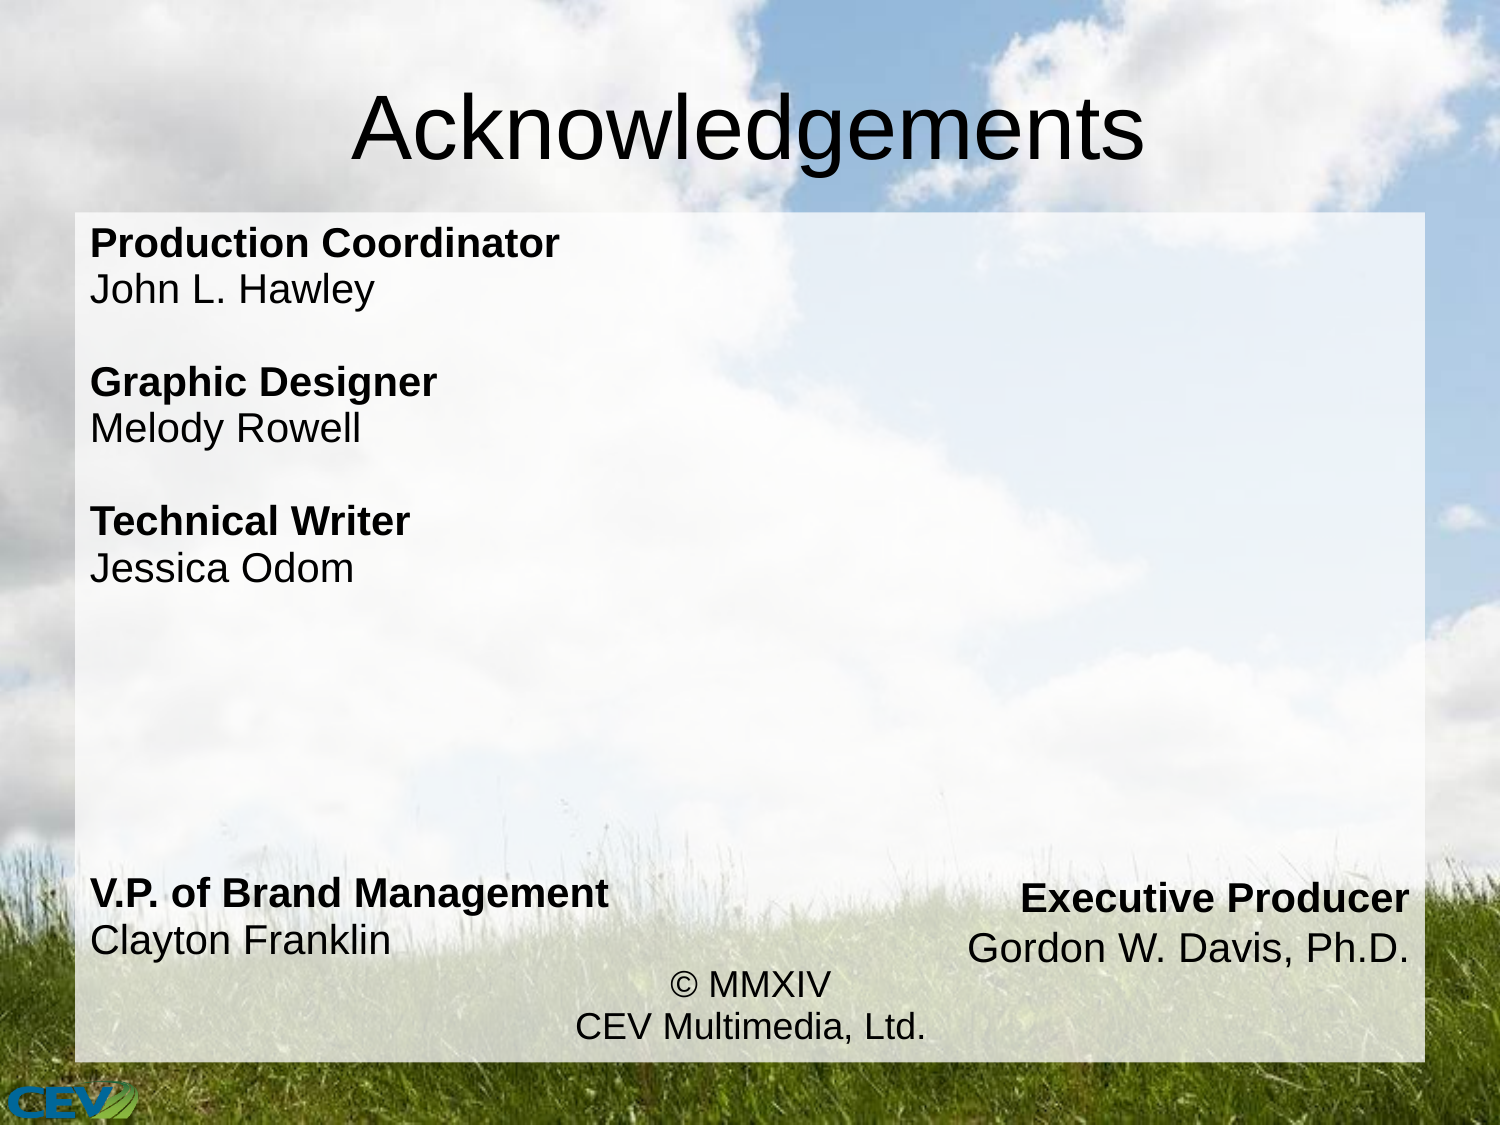

# Acknowledgements

Executive Producer
Gordon W. Davis, Ph.D.

Production Coordinator
John L. Hawley

Graphic Designer
Melody Rowell

Technical Writer
Jessica Odom

V.P. of Brand Management
Clayton Franklin

© MMXIV
CEV Multimedia, Ltd.